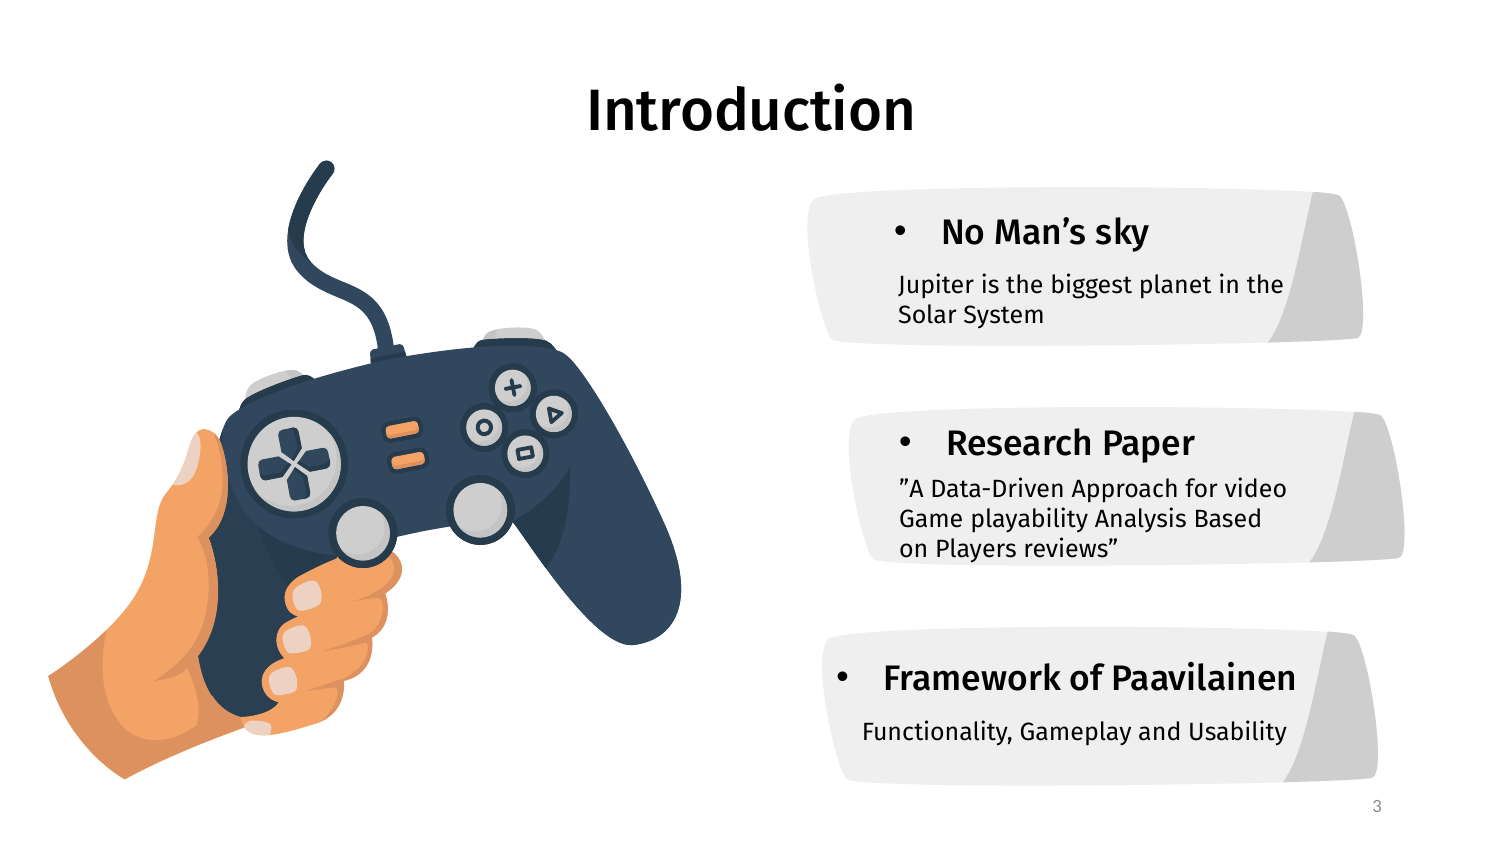

Introduction

No Man’s sky
Jupiter is the biggest planet in the Solar System
Research Paper
”A Data-Driven Approach for video Game playability Analysis Based on Players reviews”
Framework of Paavilainen
Functionality, Gameplay and Usability
3